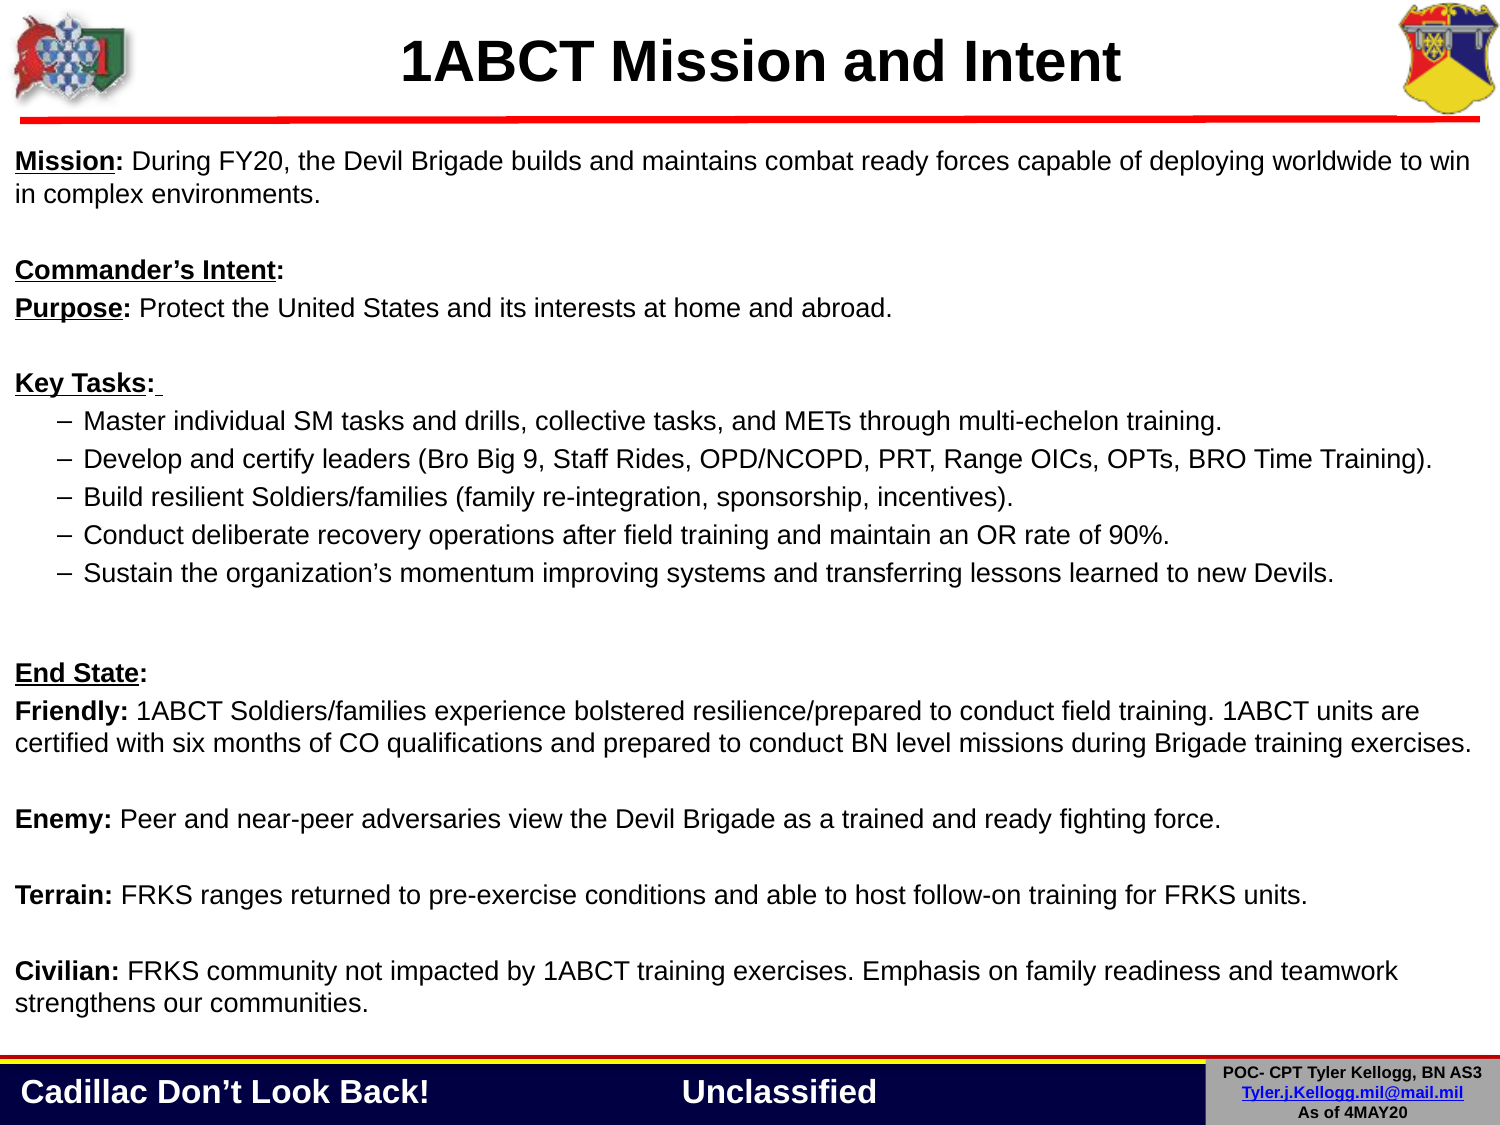

# 1ABCT Mission and Intent
Mission: During FY20, the Devil Brigade builds and maintains combat ready forces capable of deploying worldwide to win in complex environments.

Commander’s Intent:
Purpose: Protect the United States and its interests at home and abroad.

Key Tasks:
Master individual SM tasks and drills, collective tasks, and METs through multi-echelon training.
Develop and certify leaders (Bro Big 9, Staff Rides, OPD/NCOPD, PRT, Range OICs, OPTs, BRO Time Training).
Build resilient Soldiers/families (family re-integration, sponsorship, incentives).
Conduct deliberate recovery operations after field training and maintain an OR rate of 90%.
Sustain the organization’s momentum improving systems and transferring lessons learned to new Devils.

End State:
Friendly: 1ABCT Soldiers/families experience bolstered resilience/prepared to conduct field training. 1ABCT units are certified with six months of CO qualifications and prepared to conduct BN level missions during Brigade training exercises.

Enemy: Peer and near-peer adversaries view the Devil Brigade as a trained and ready fighting force.

Terrain: FRKS ranges returned to pre-exercise conditions and able to host follow-on training for FRKS units.

Civilian: FRKS community not impacted by 1ABCT training exercises. Emphasis on family readiness and teamwork strengthens our communities.
POC- CPT Tyler Kellogg, BN AS3
Tyler.j.Kellogg.mil@mail.mil
As of 4MAY20